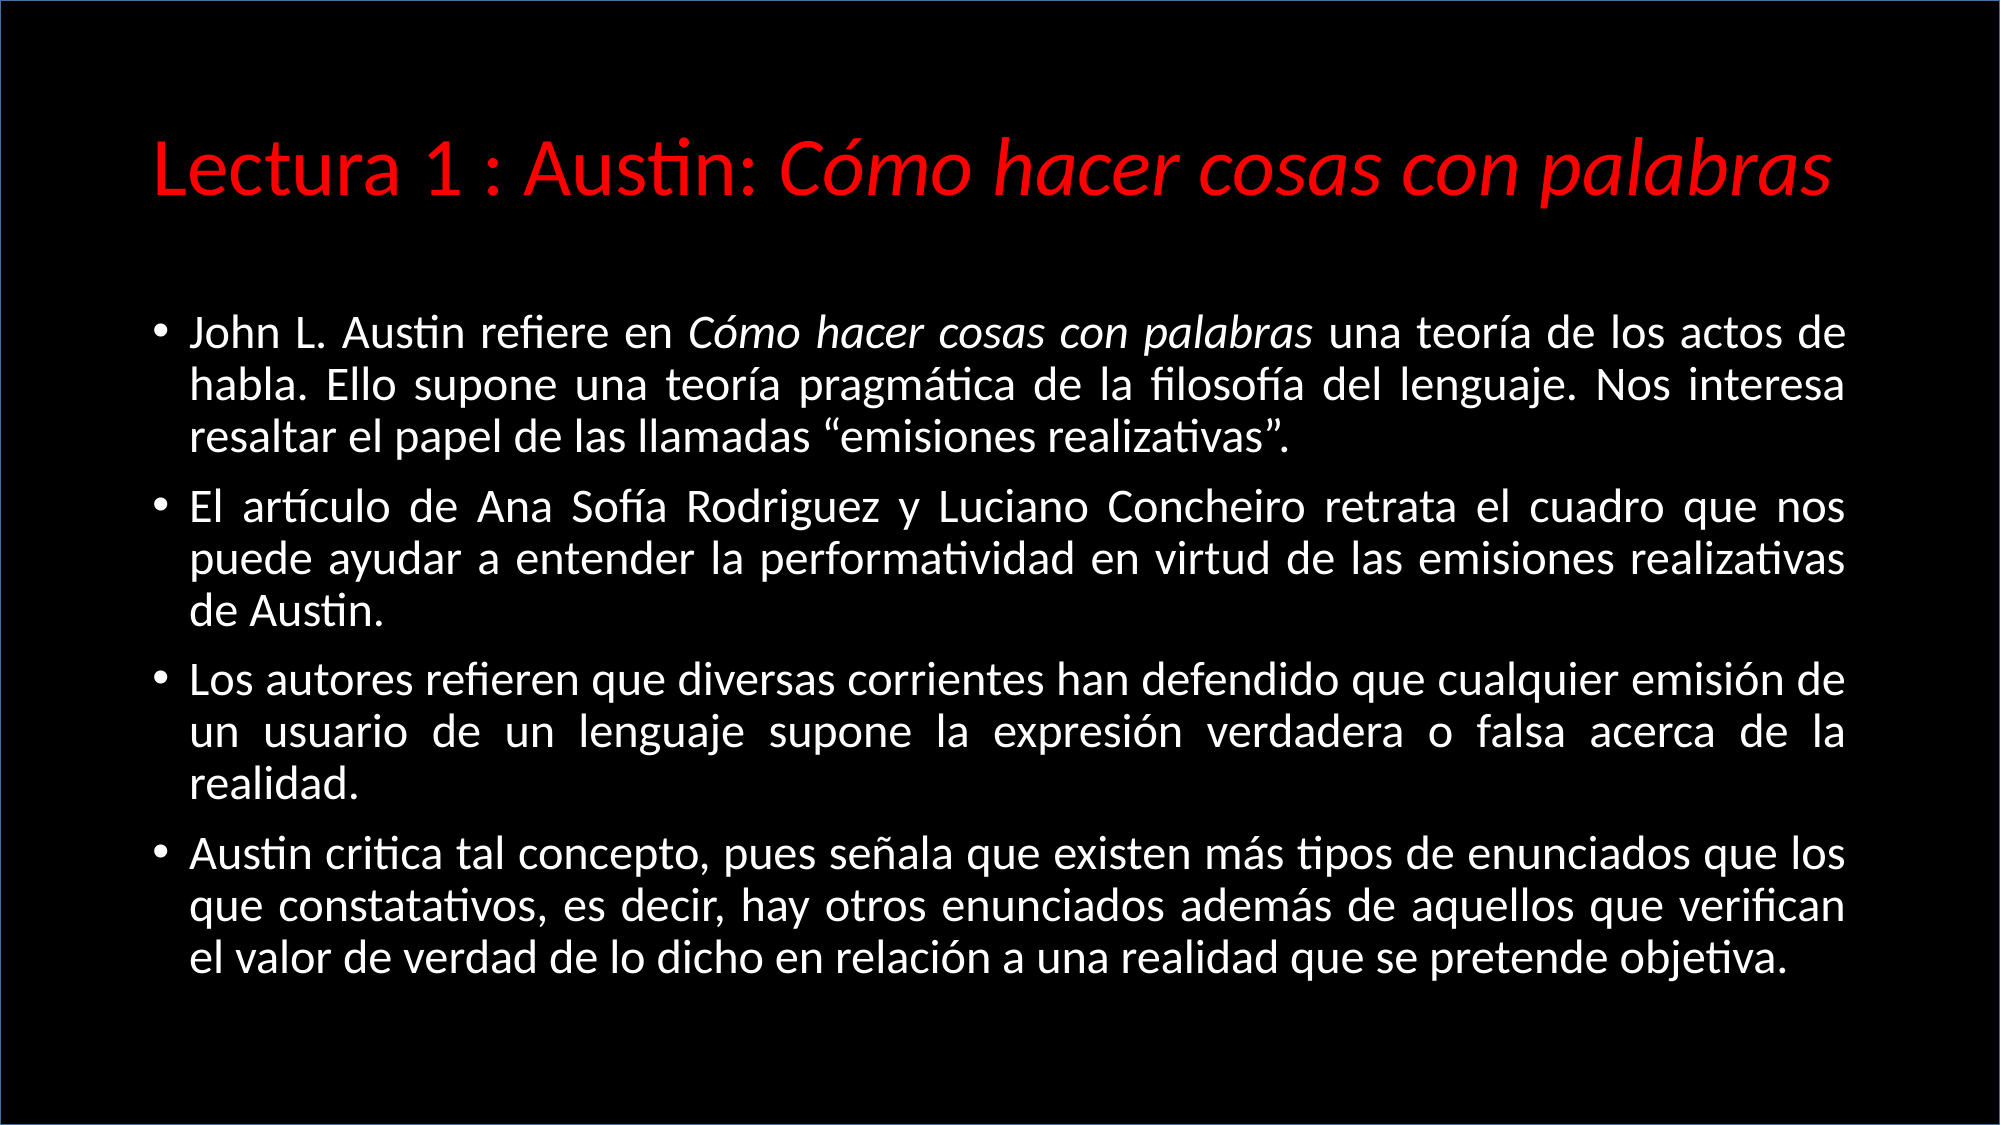

# Lectura 1 : Austin: Cómo hacer cosas con palabras
John L. Austin refiere en Cómo hacer cosas con palabras una teoría de los actos de habla. Ello supone una teoría pragmática de la filosofía del lenguaje. Nos interesa resaltar el papel de las llamadas “emisiones realizativas”.
El artículo de Ana Sofía Rodriguez y Luciano Concheiro retrata el cuadro que nos puede ayudar a entender la performatividad en virtud de las emisiones realizativas de Austin.
Los autores refieren que diversas corrientes han defendido que cualquier emisión de un usuario de un lenguaje supone la expresión verdadera o falsa acerca de la realidad.
Austin critica tal concepto, pues señala que existen más tipos de enunciados que los que constatativos, es decir, hay otros enunciados además de aquellos que verifican el valor de verdad de lo dicho en relación a una realidad que se pretende objetiva.